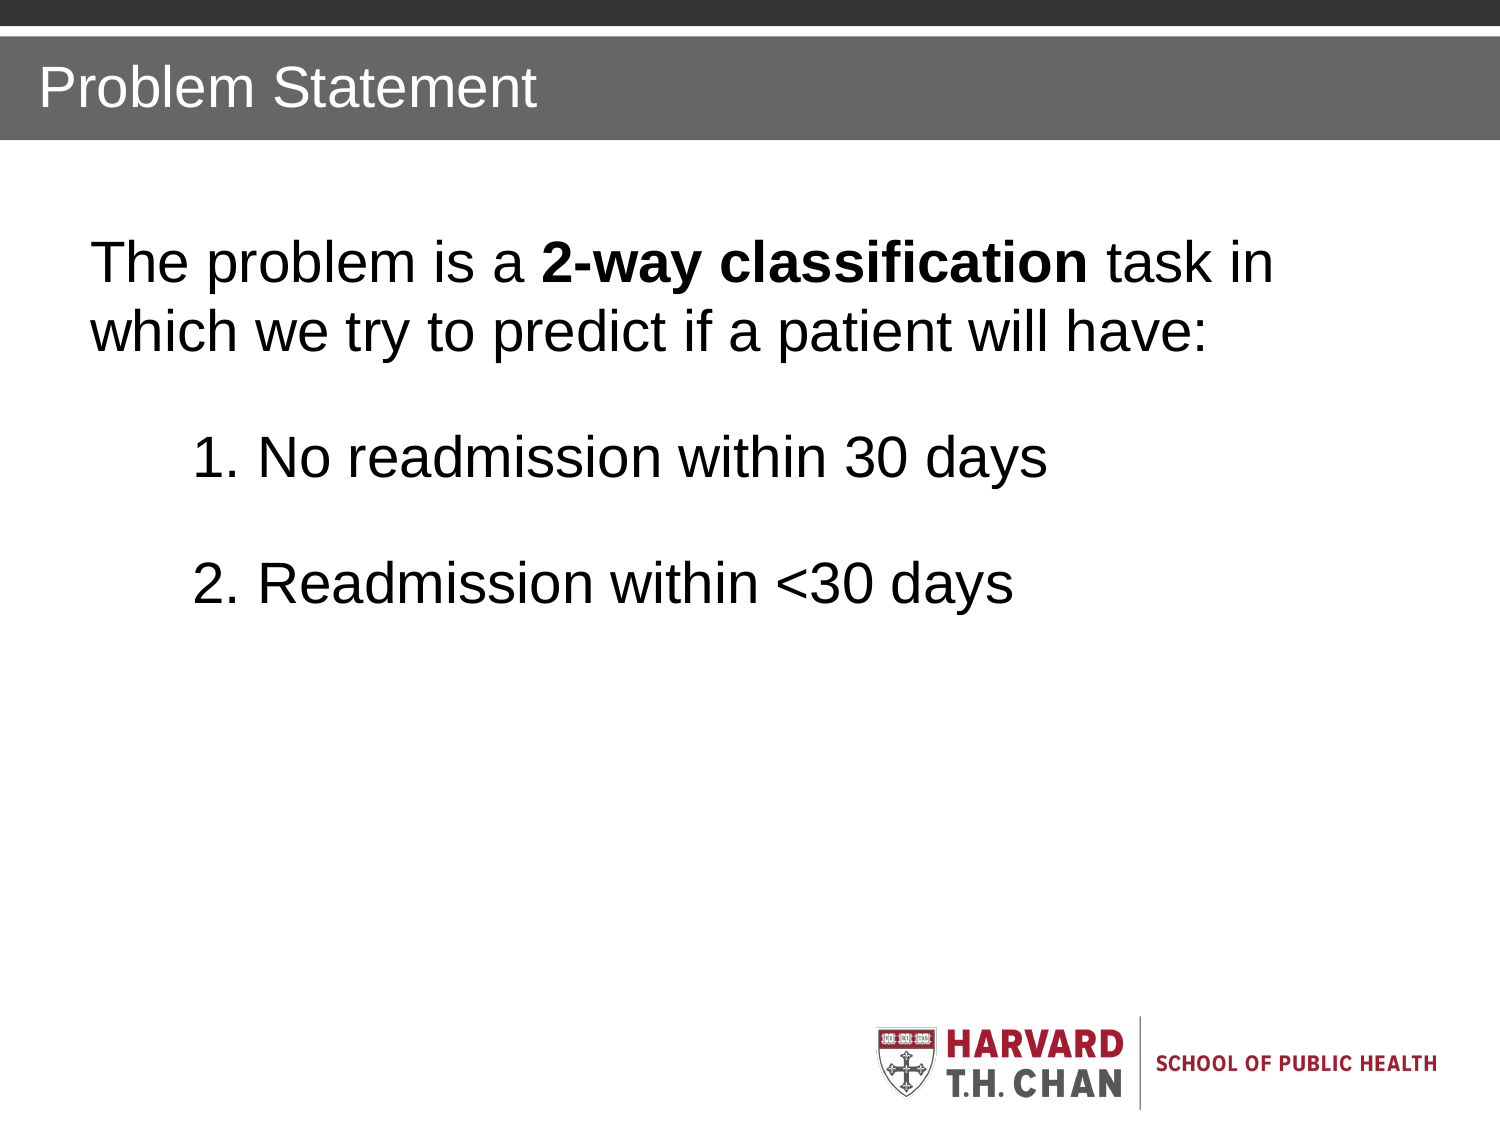

Problem Statement
The problem is a 2-way classification task in which we try to predict if a patient will have:
1. No readmission within 30 days
2. Readmission within <30 days